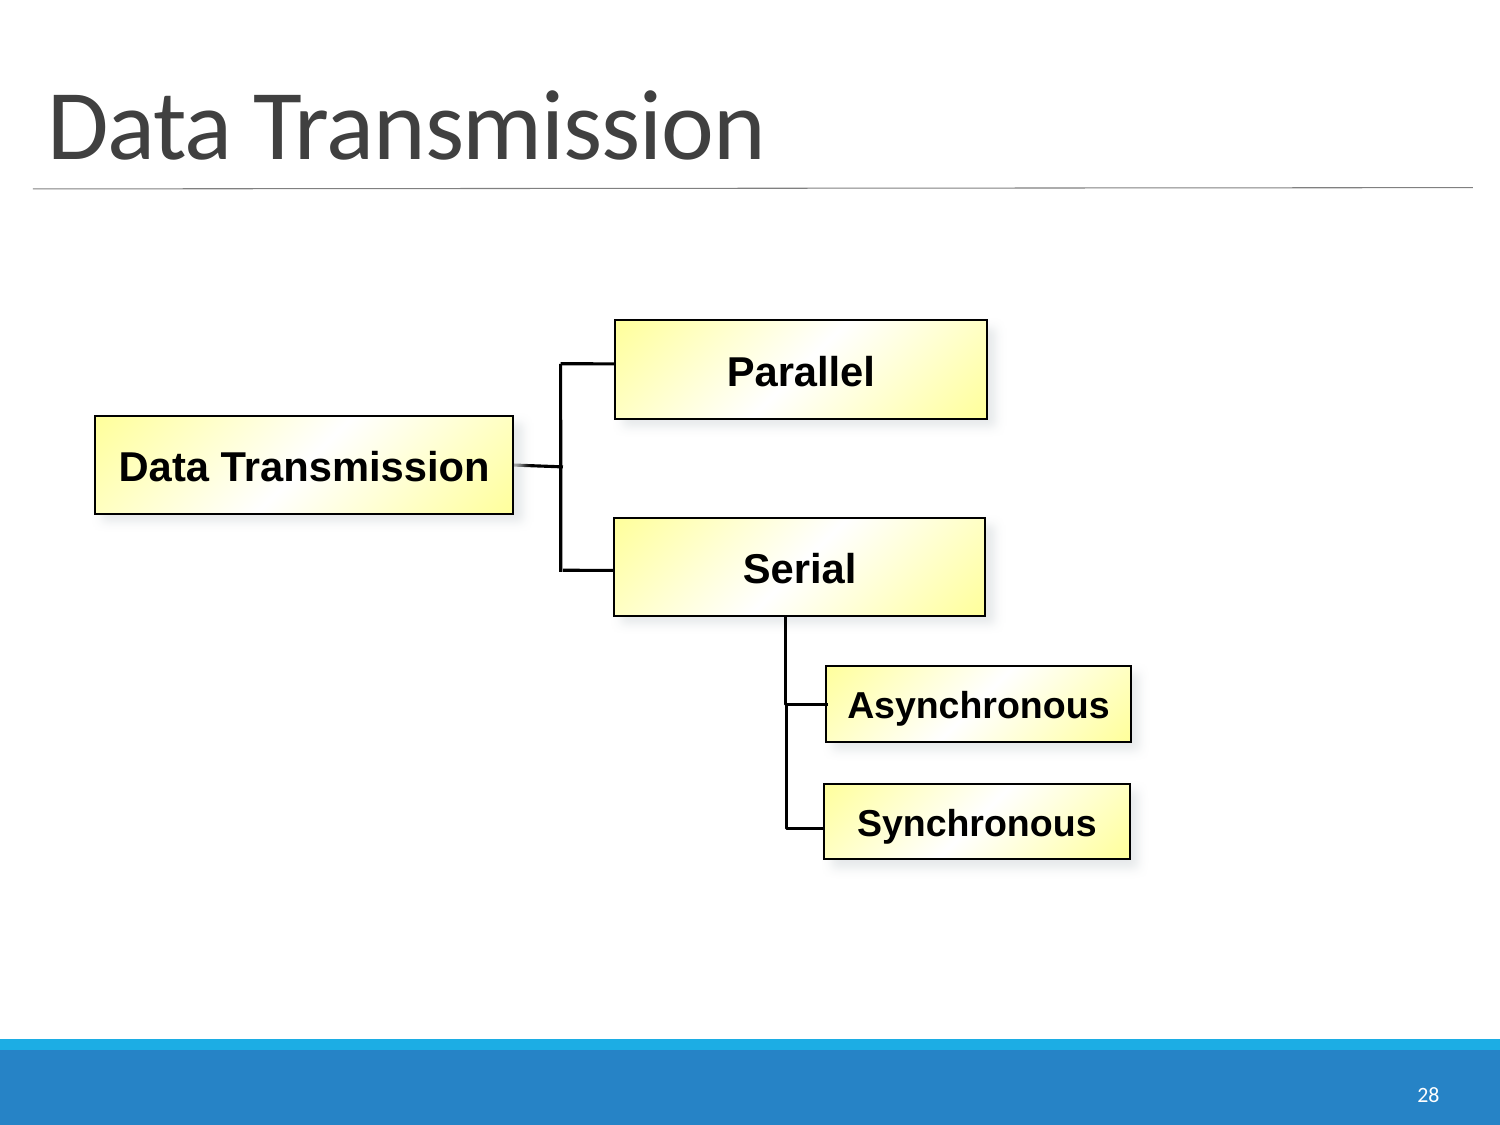

# Data Transmission
Parallel

Data Transmission

Serial

Asynchronous

Synchronous